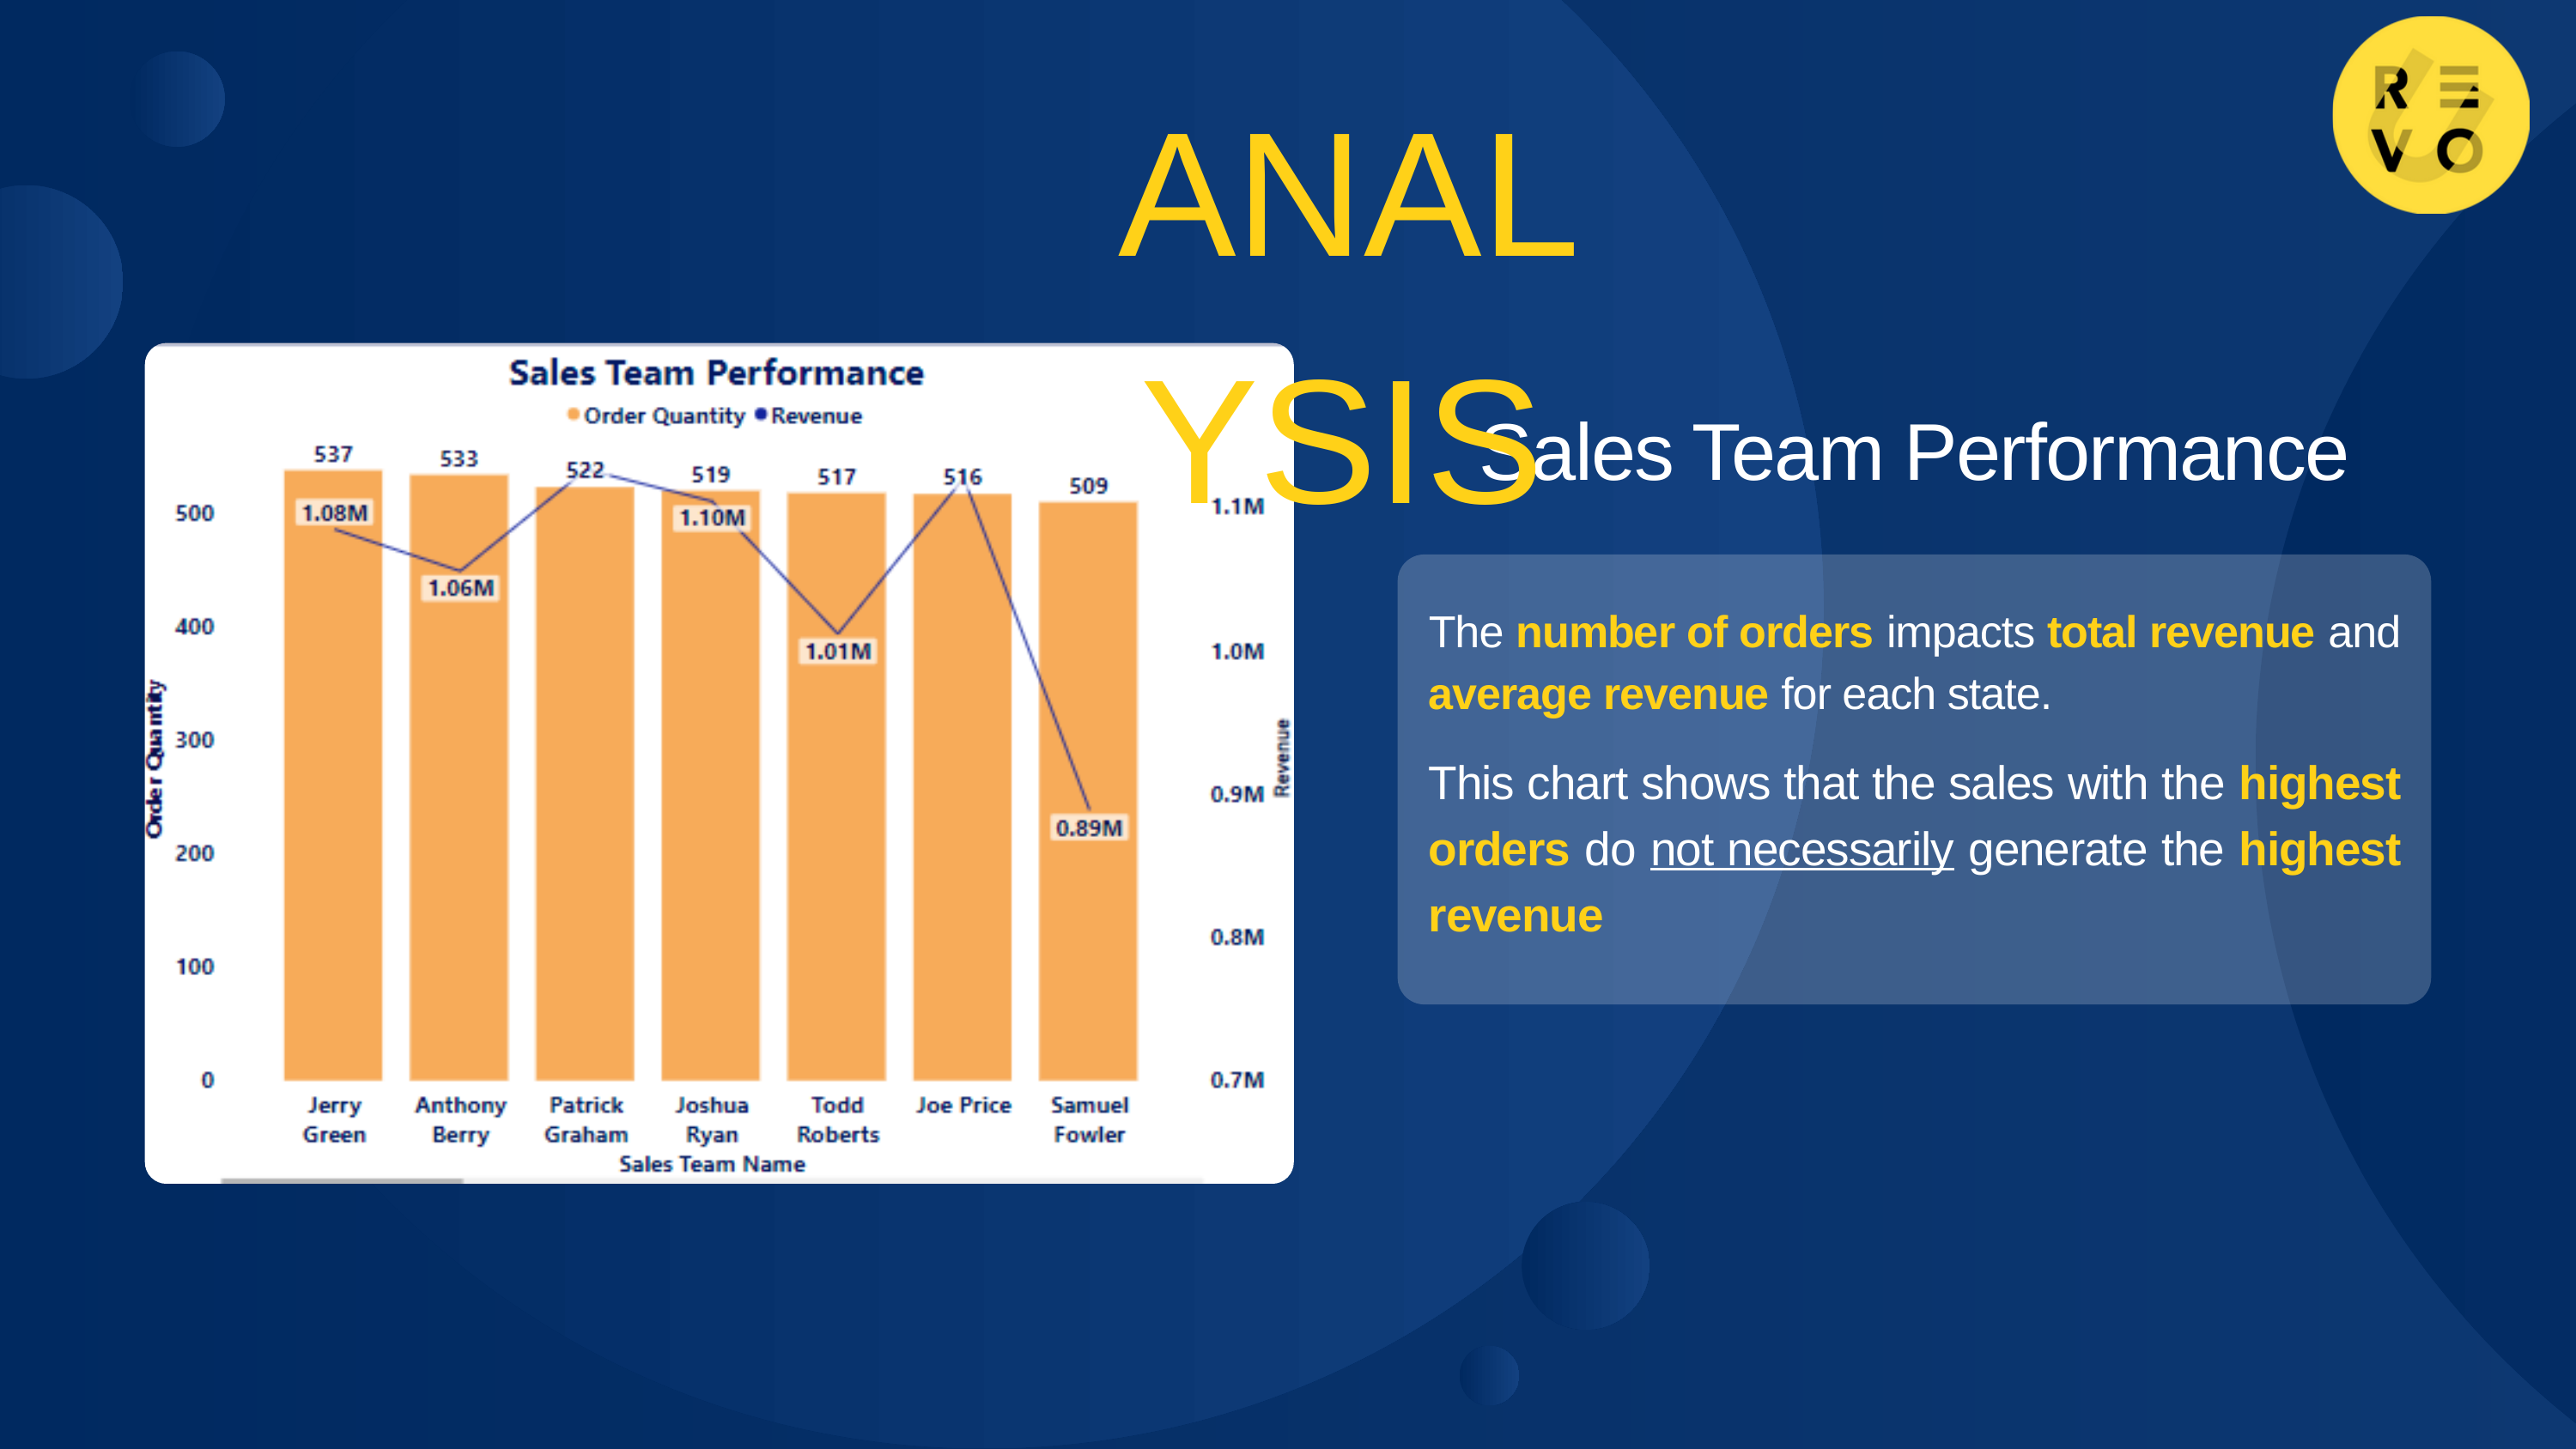

ANALYSIS

Sales Team Performance

The number of orders impacts total revenue and average revenue for each state.
This chart shows that the sales with the highest orders do not necessarily generate the highest revenue